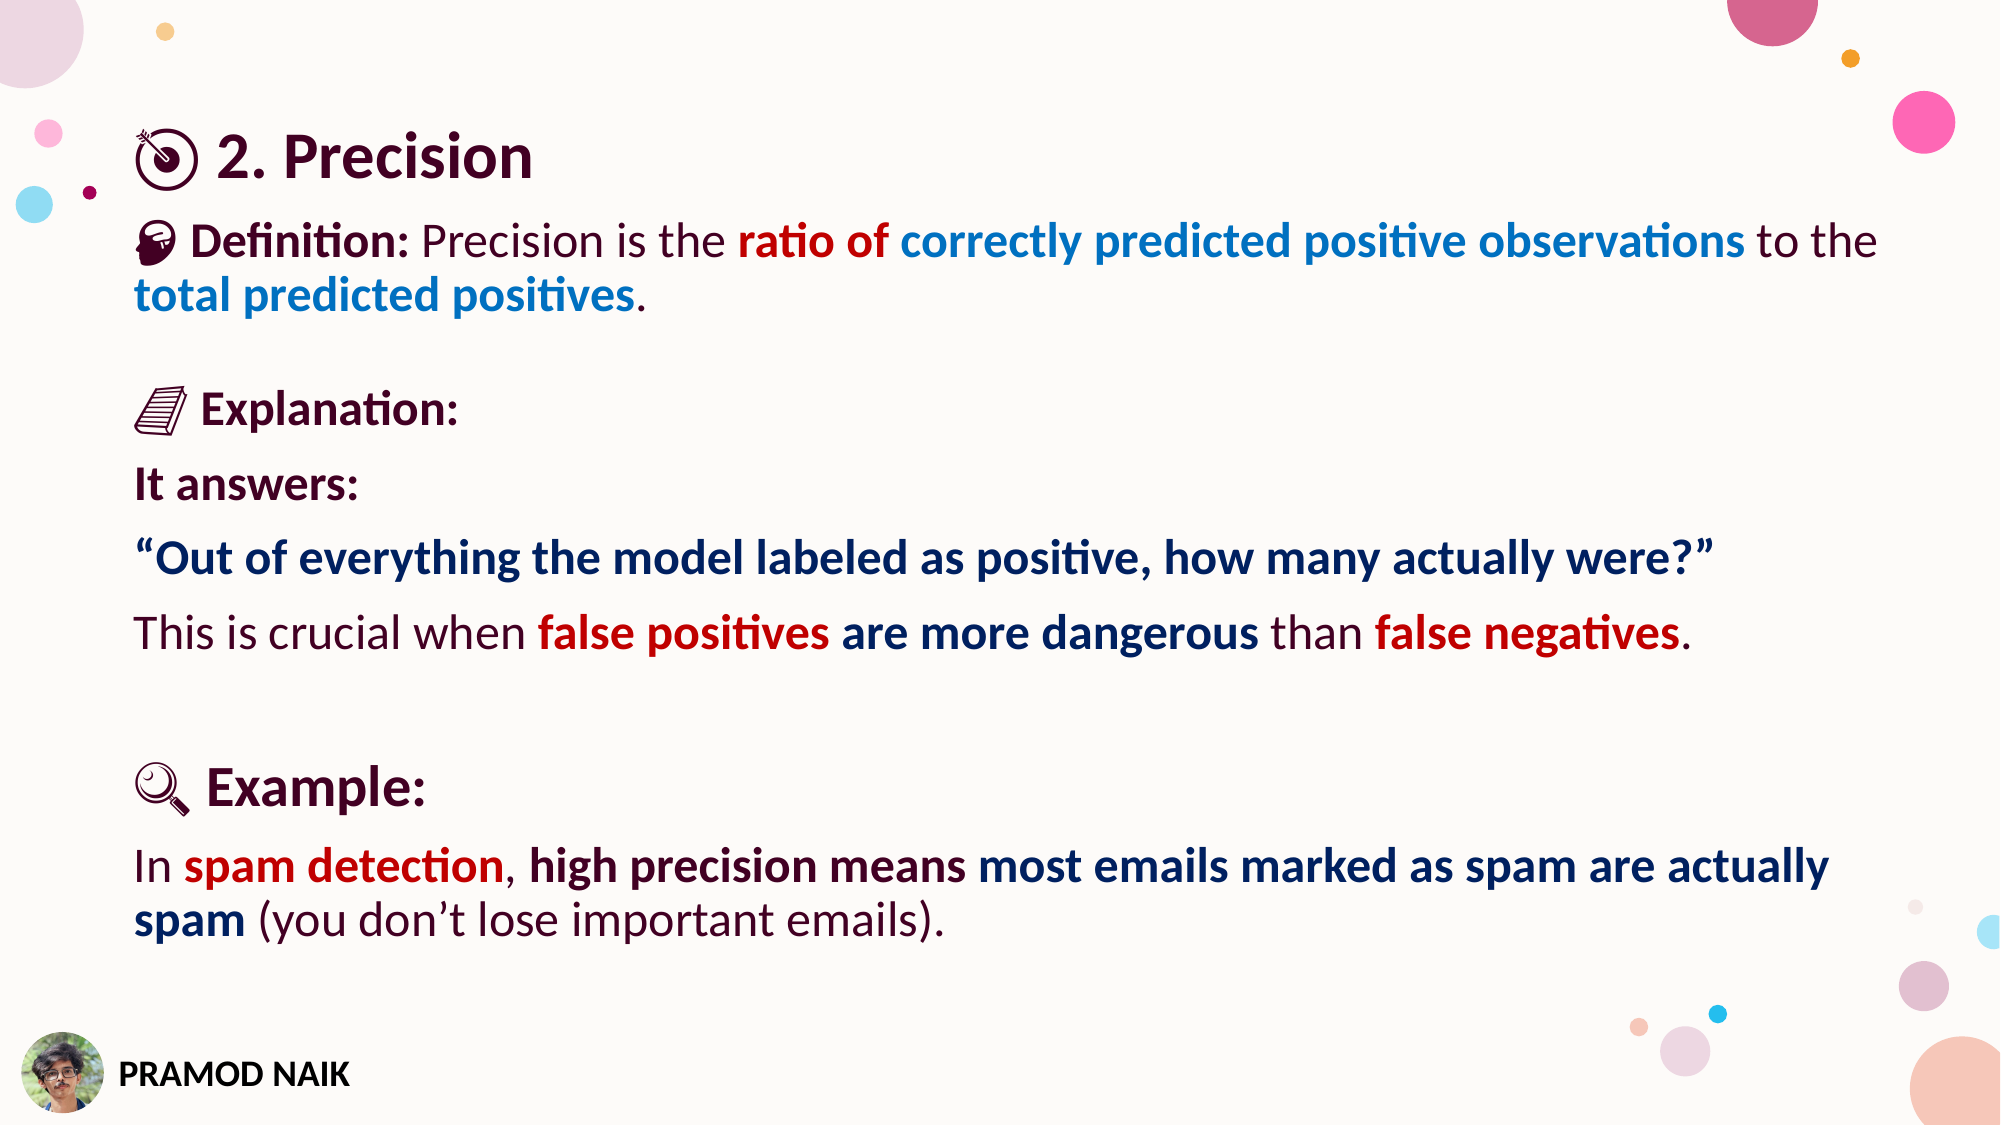

🎯 2. Precision
🧠 Definition: Precision is the ratio of correctly predicted positive observations to the total predicted positives.

📘 Explanation:
It answers:
“Out of everything the model labeled as positive, how many actually were?”
This is crucial when false positives are more dangerous than false negatives.

🔍 Example:
In spam detection, high precision means most emails marked as spam are actually spam (you don’t lose important emails).